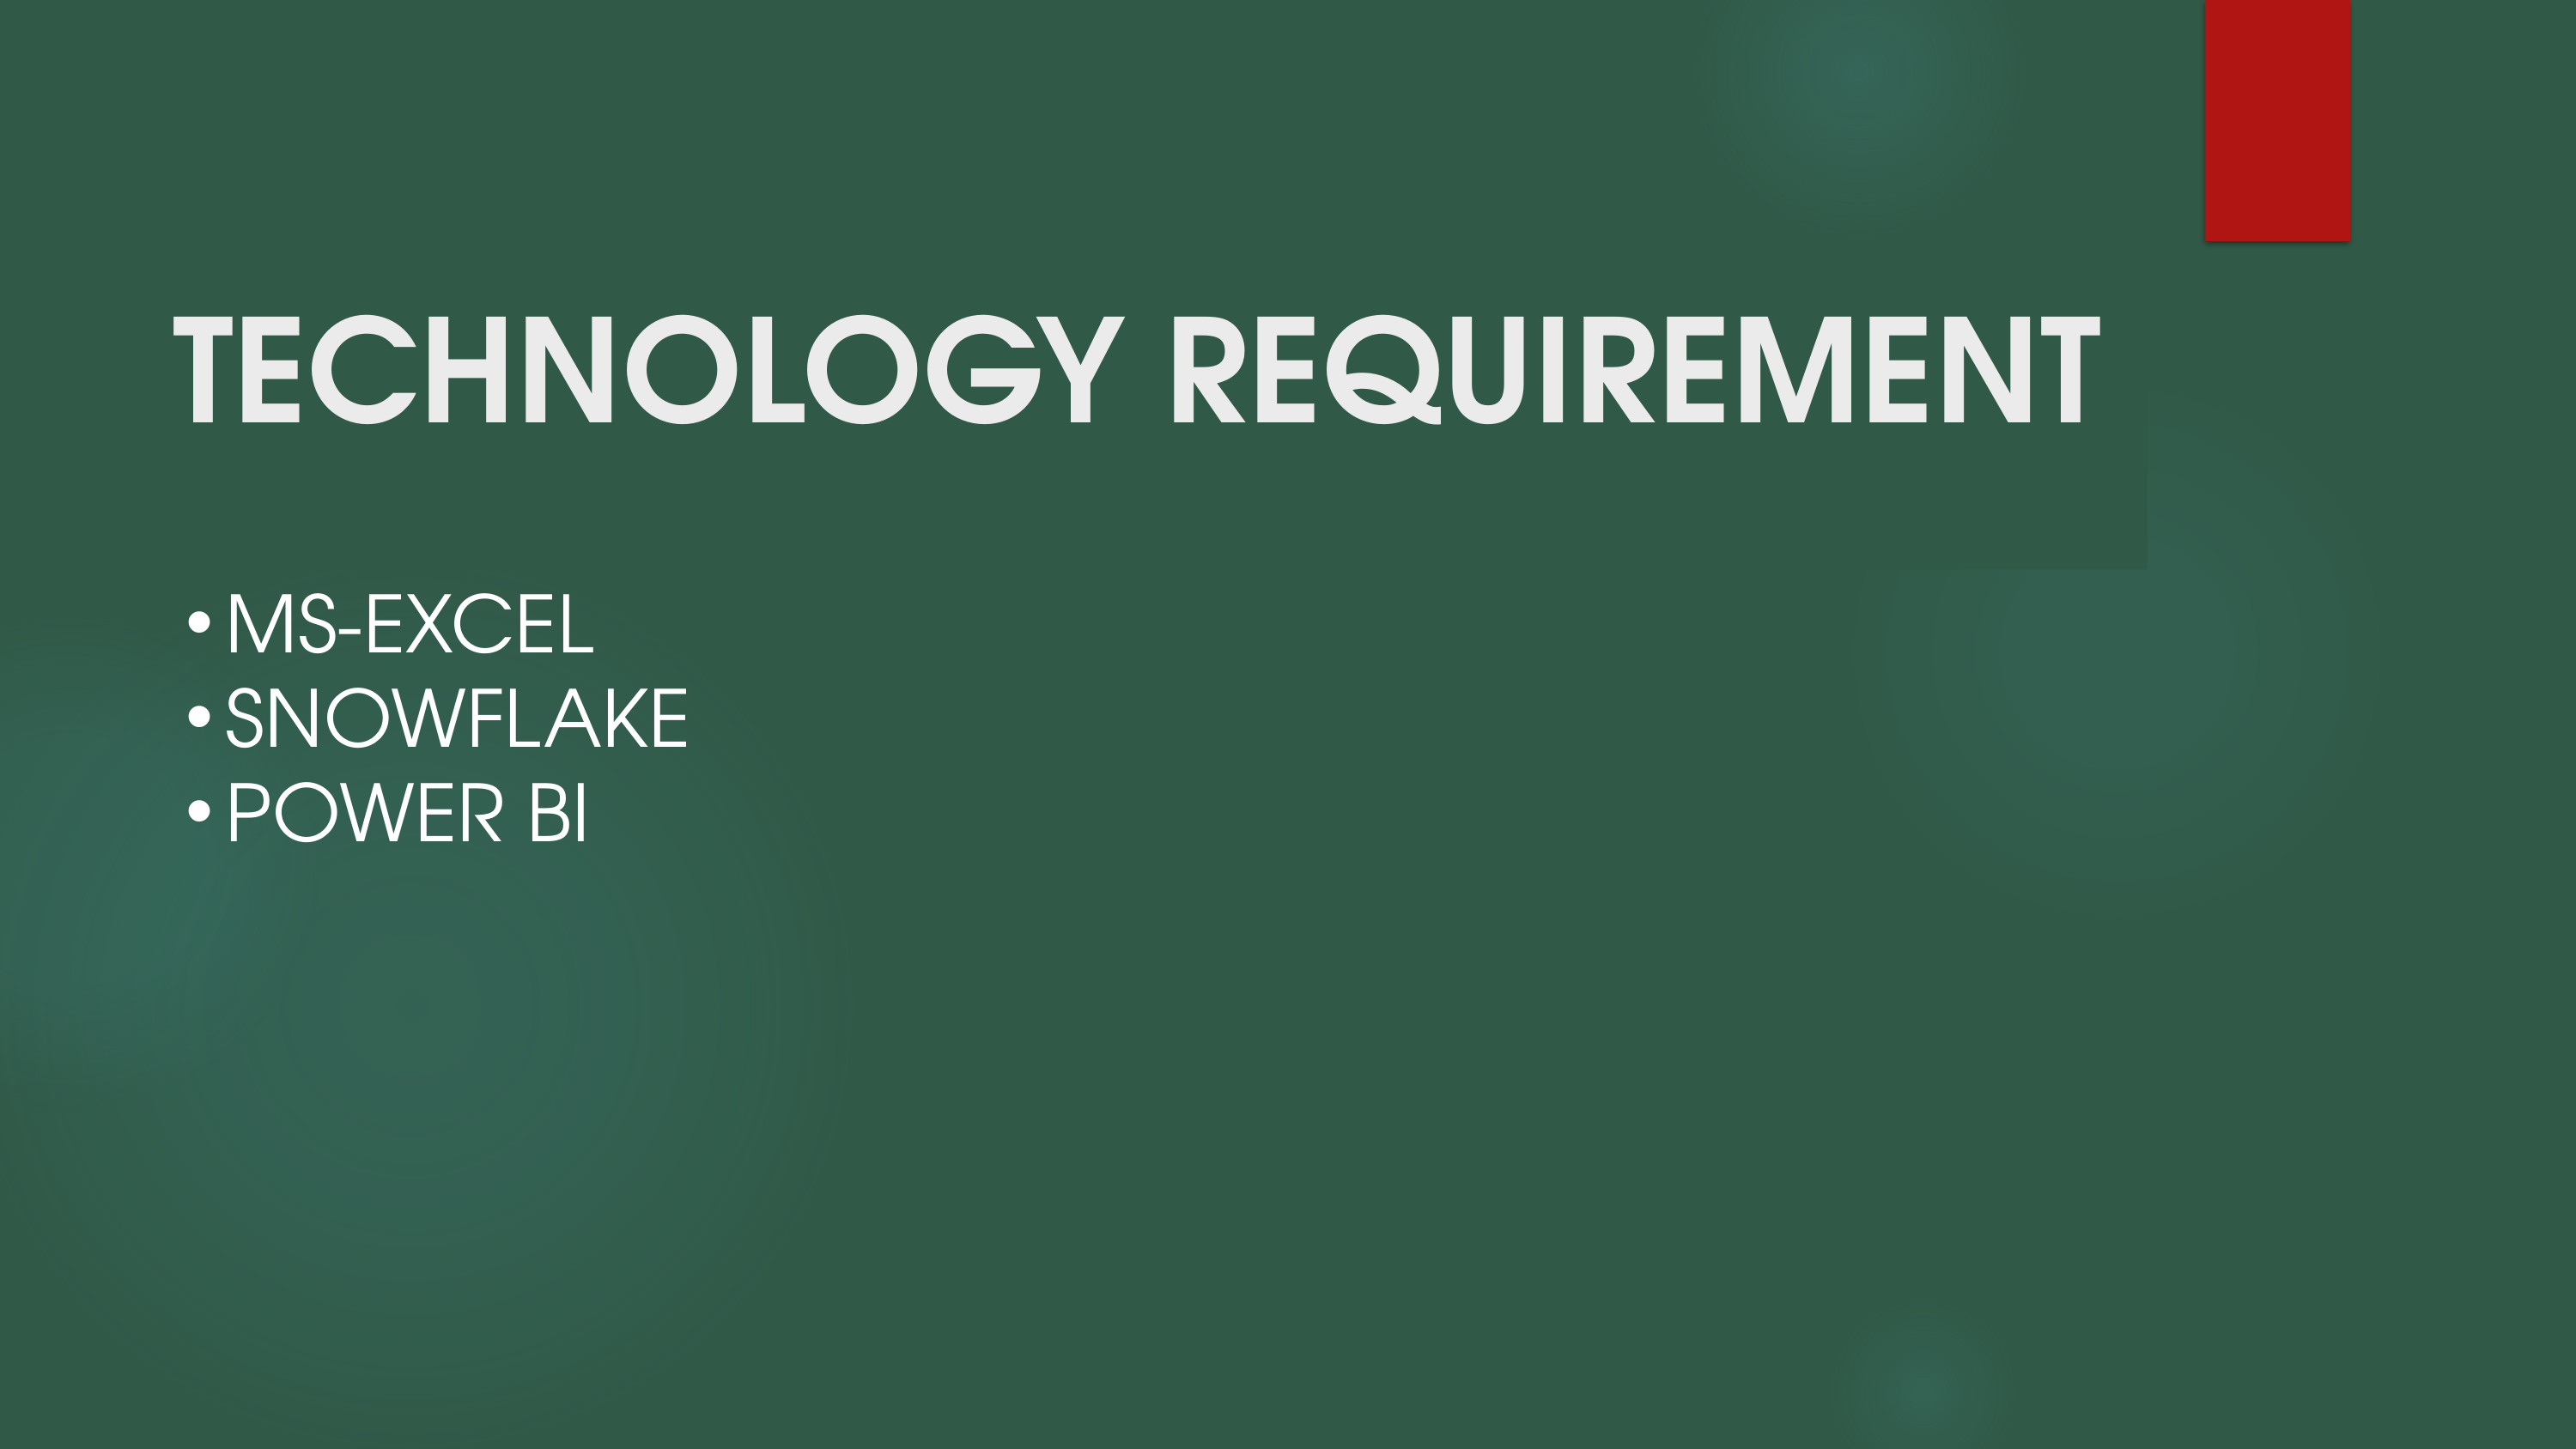

# TECHNOLOGY REQUIREMENT
MS-EXCEL
SNOWFLAKE
POWER BI